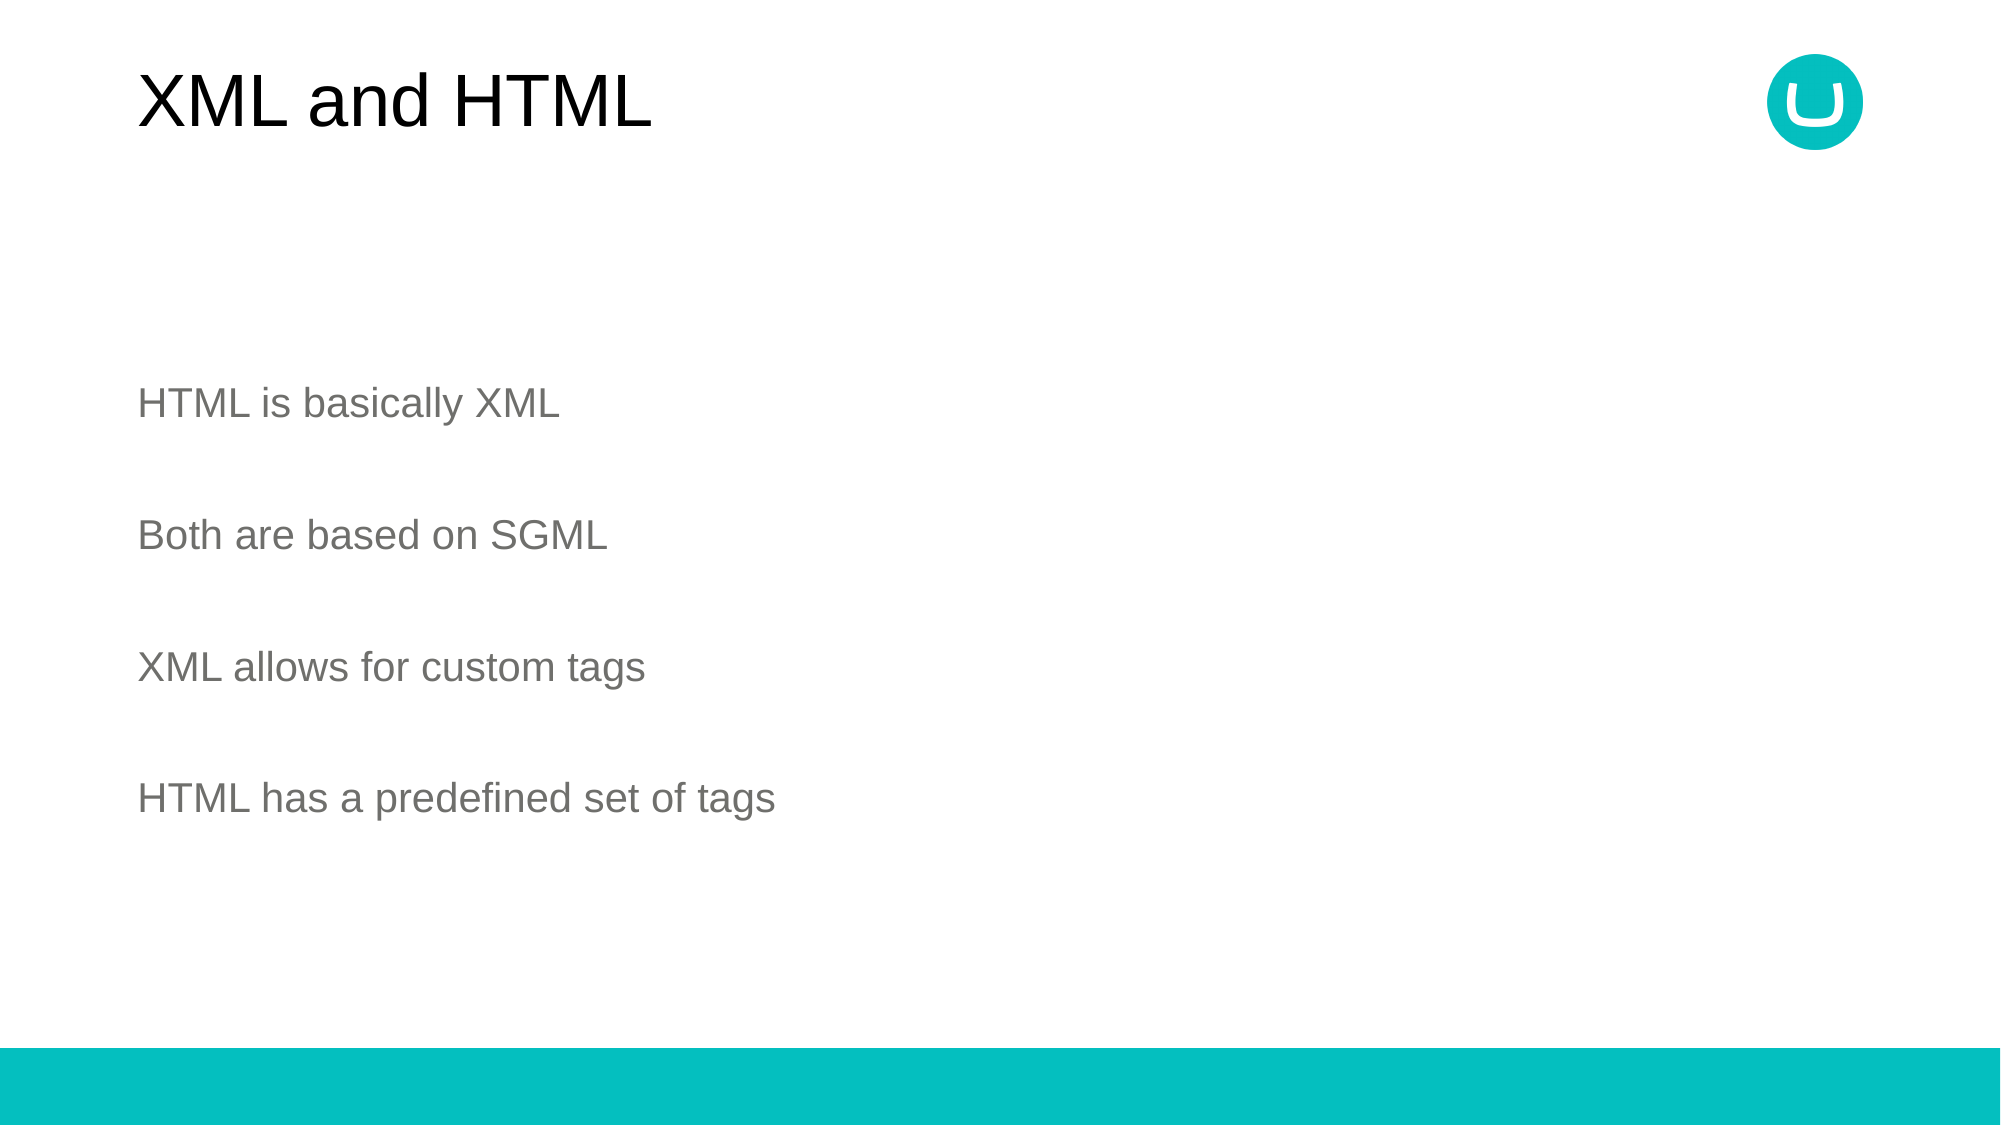

# XML and HTML
HTML is basically XML

Both are based on SGML

XML allows for custom tags

HTML has a predefined set of tags